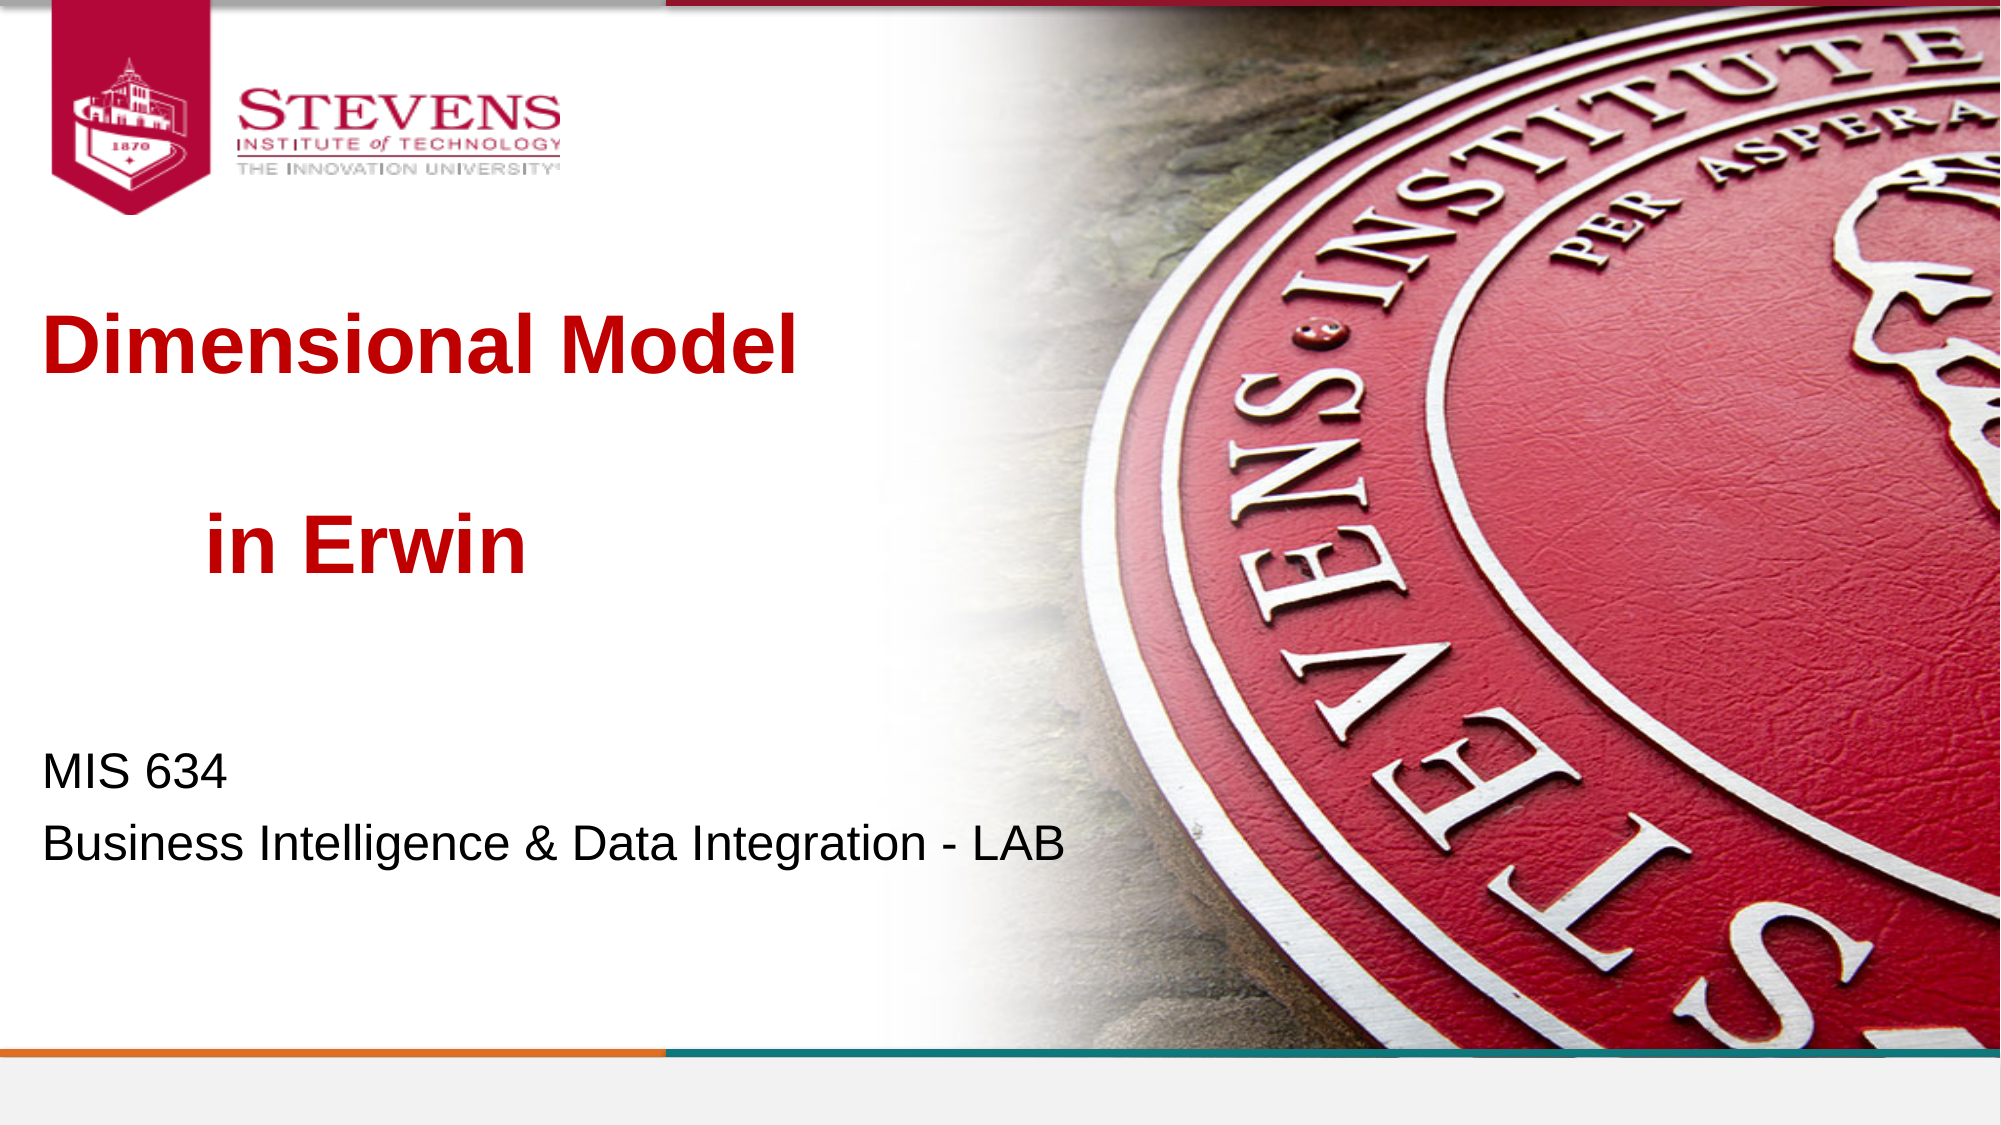

Dimensional Model								               in Erwin
MIS 634
Business Intelligence & Data Integration - LAB